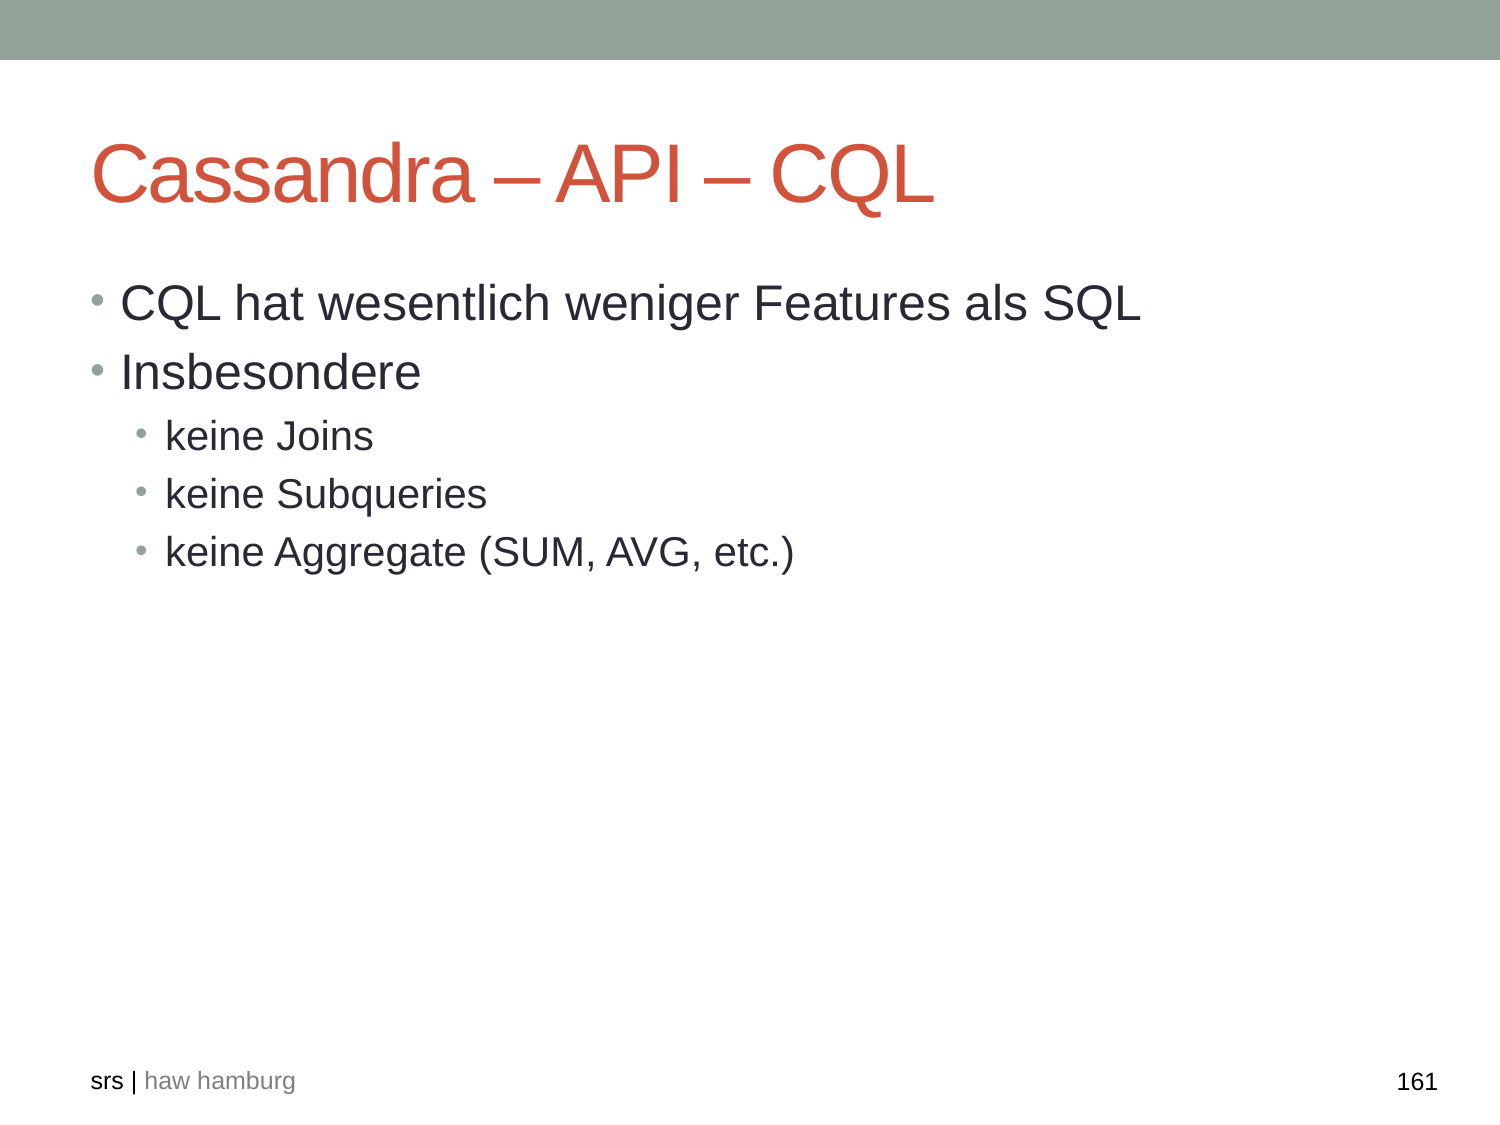

# Cassandra – API – CQL
CQL hat wesentlich weniger Features als SQL
Insbesondere
keine Joins
keine Subqueries
keine Aggregate (SUM, AVG, etc.)